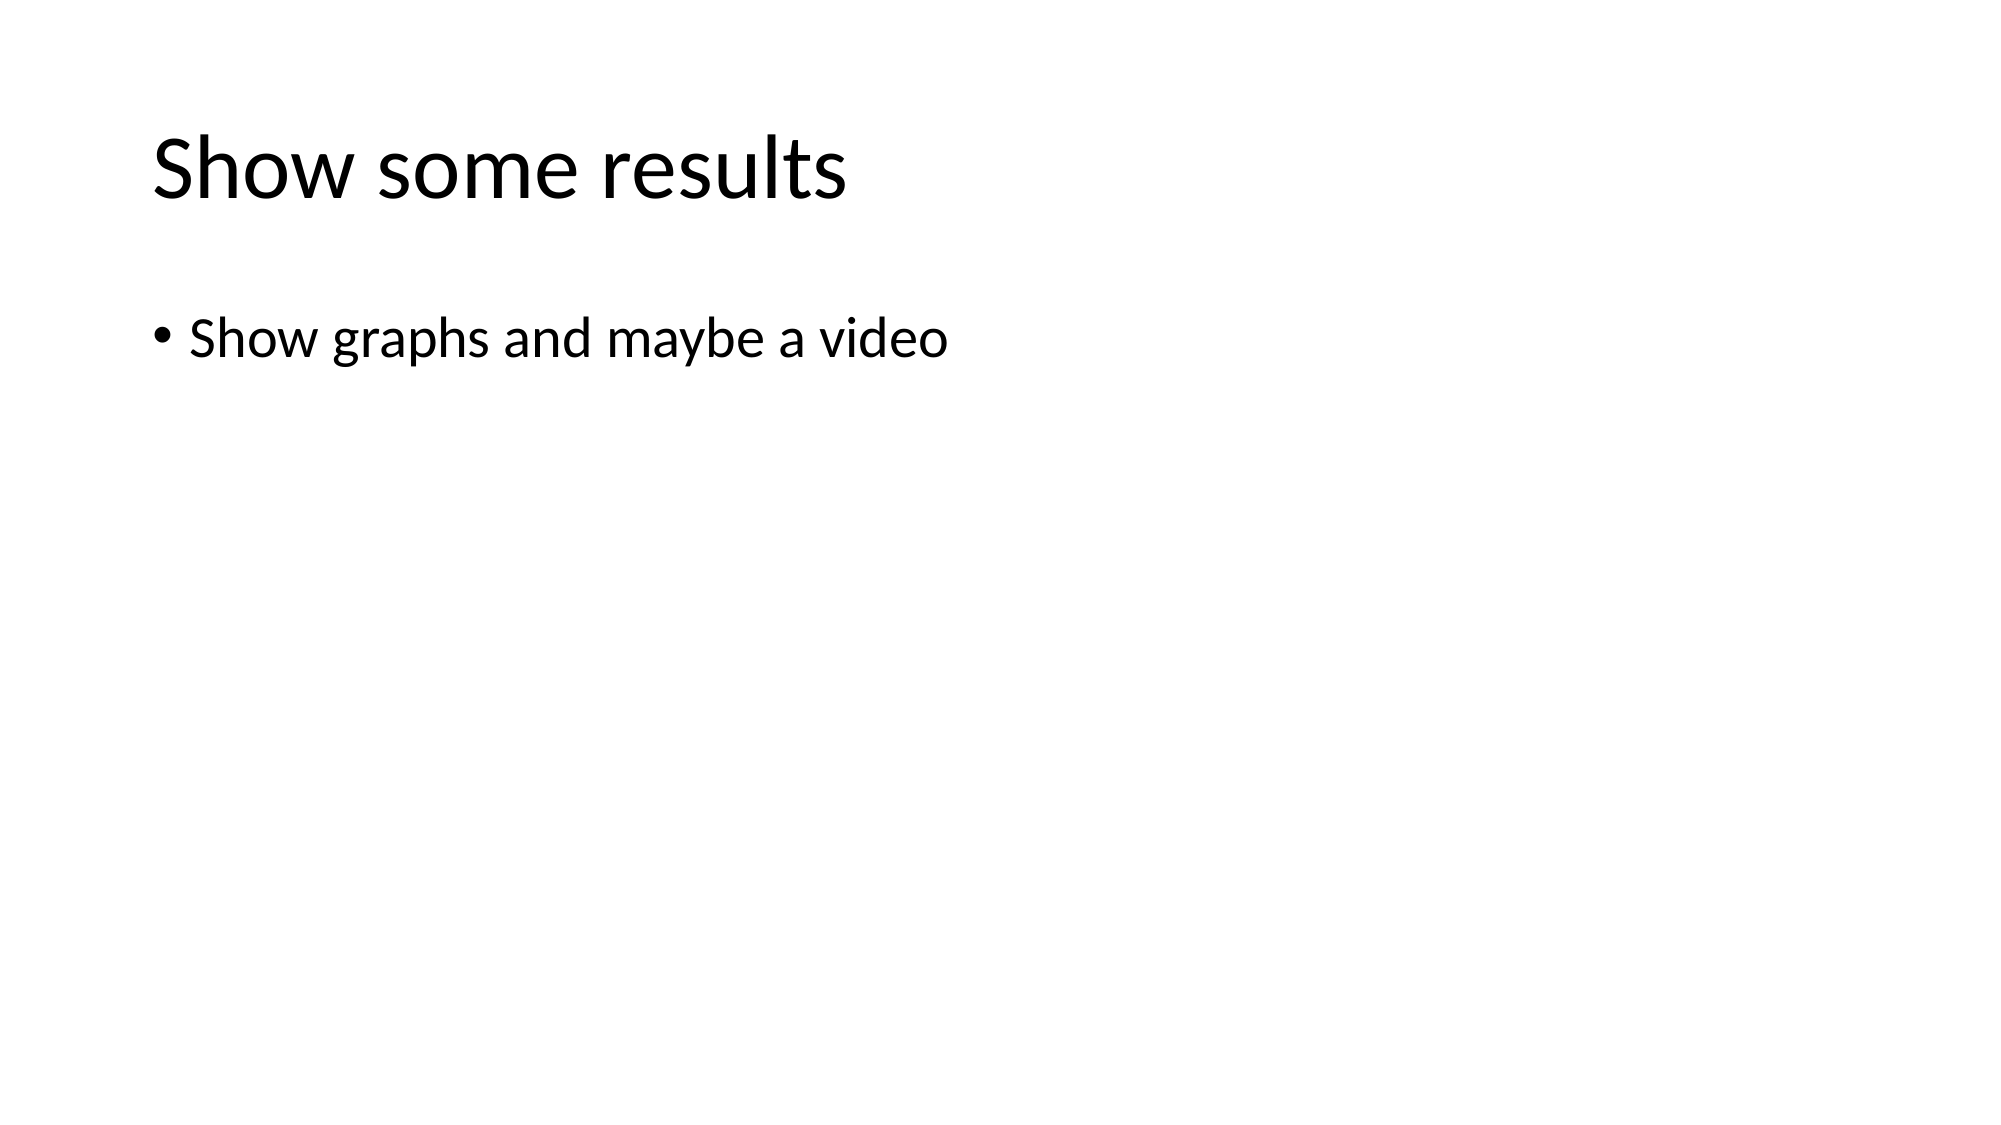

# Show some results
Show graphs and maybe a video